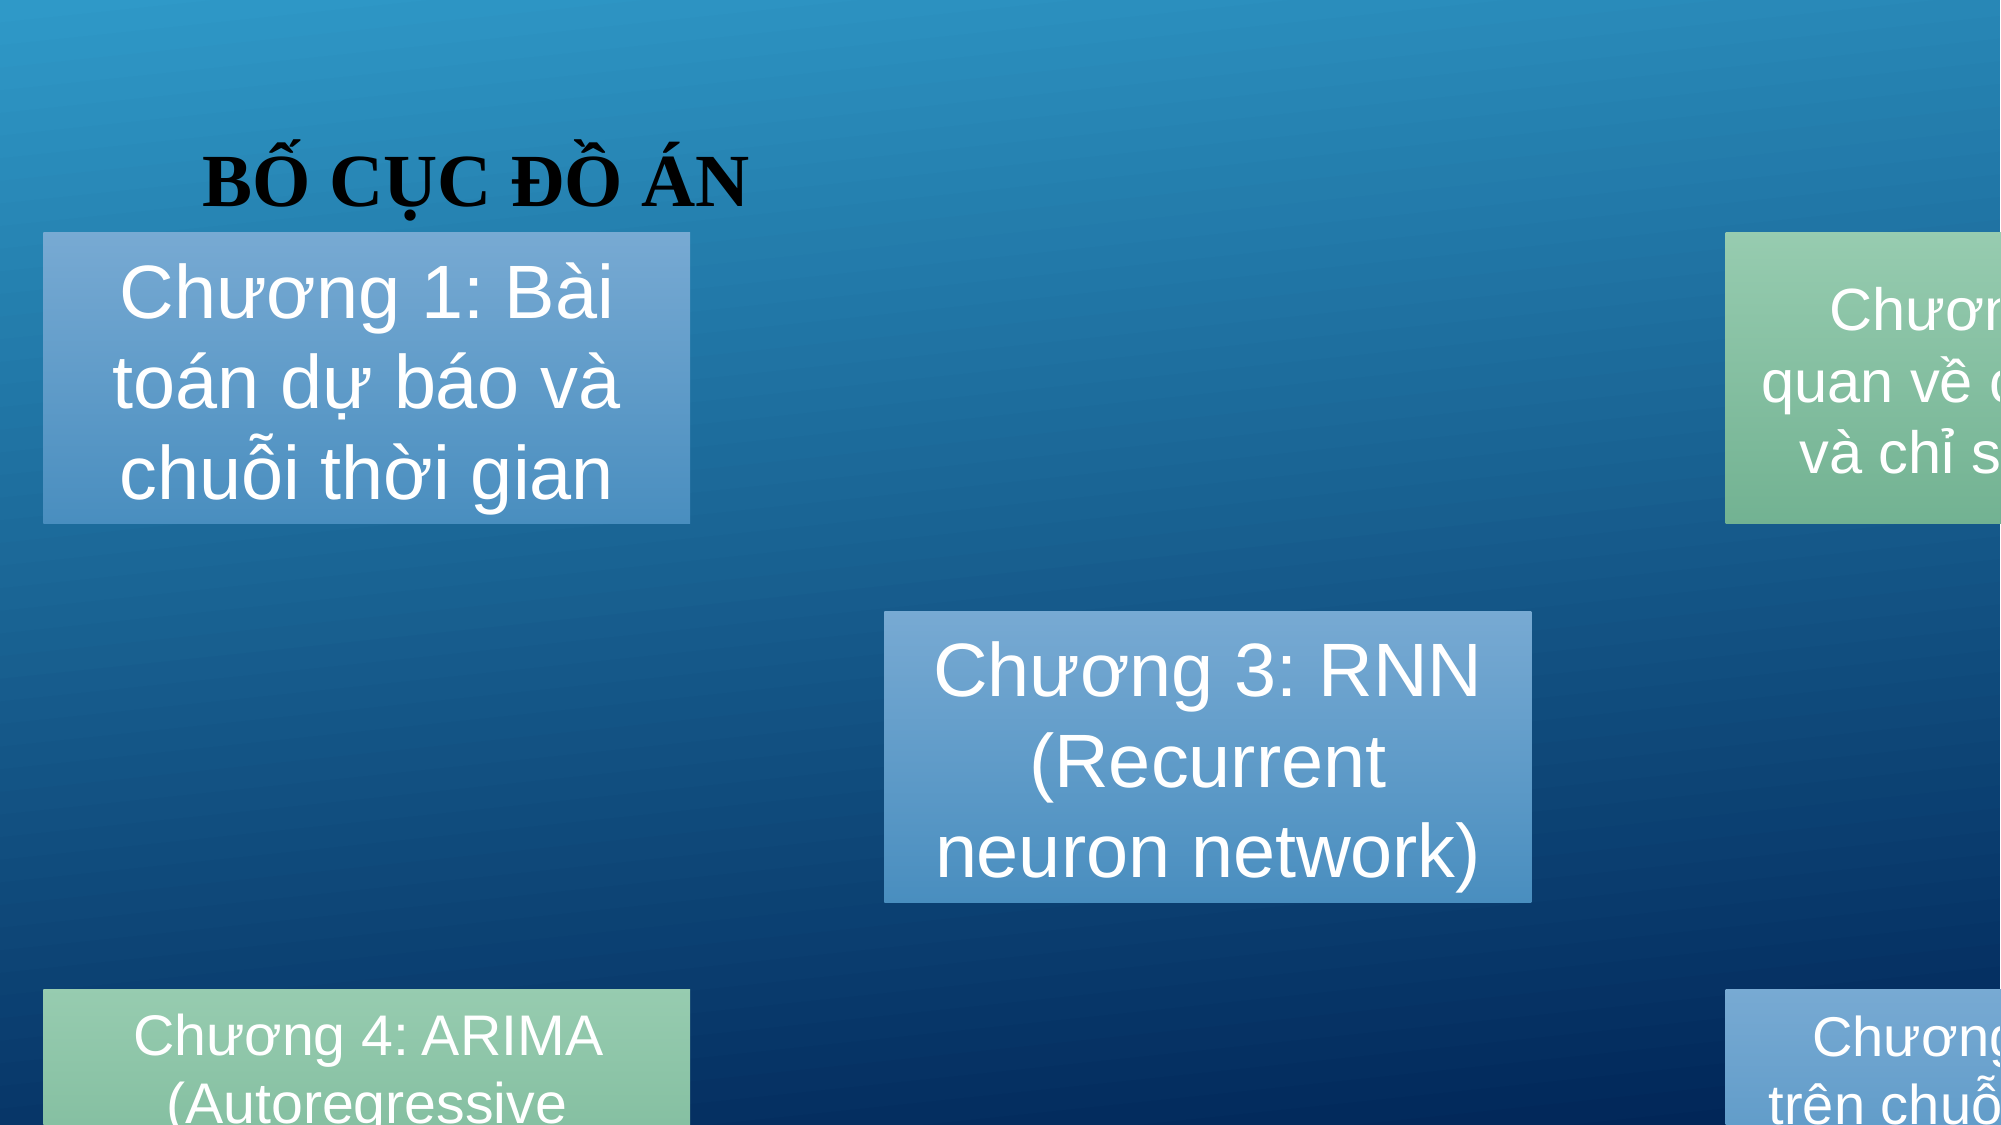

# Bố cục đồ án

Chương 1: Bài toán dự báo và chuỗi thời gian
Chương 3: RNN (Recurrent neuron network)